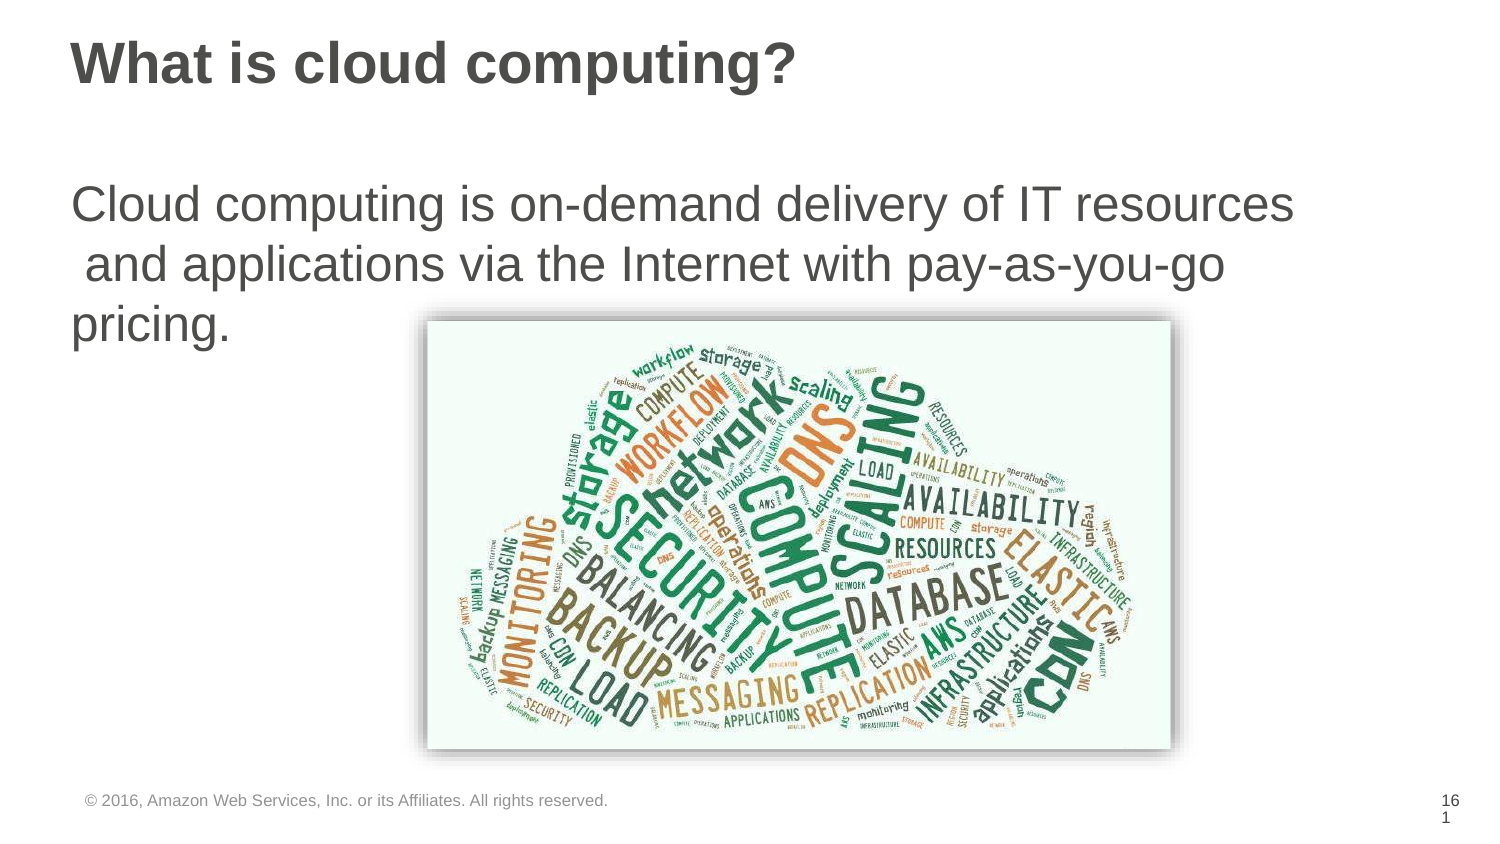

What is cloud computing?
Cloud computing is on-demand delivery of IT resources  and applications via the Internet with pay-as-you-go  pricing.

© 2016, Amazon Web Services, Inc. or its Affiliates. All rights reserved.
161